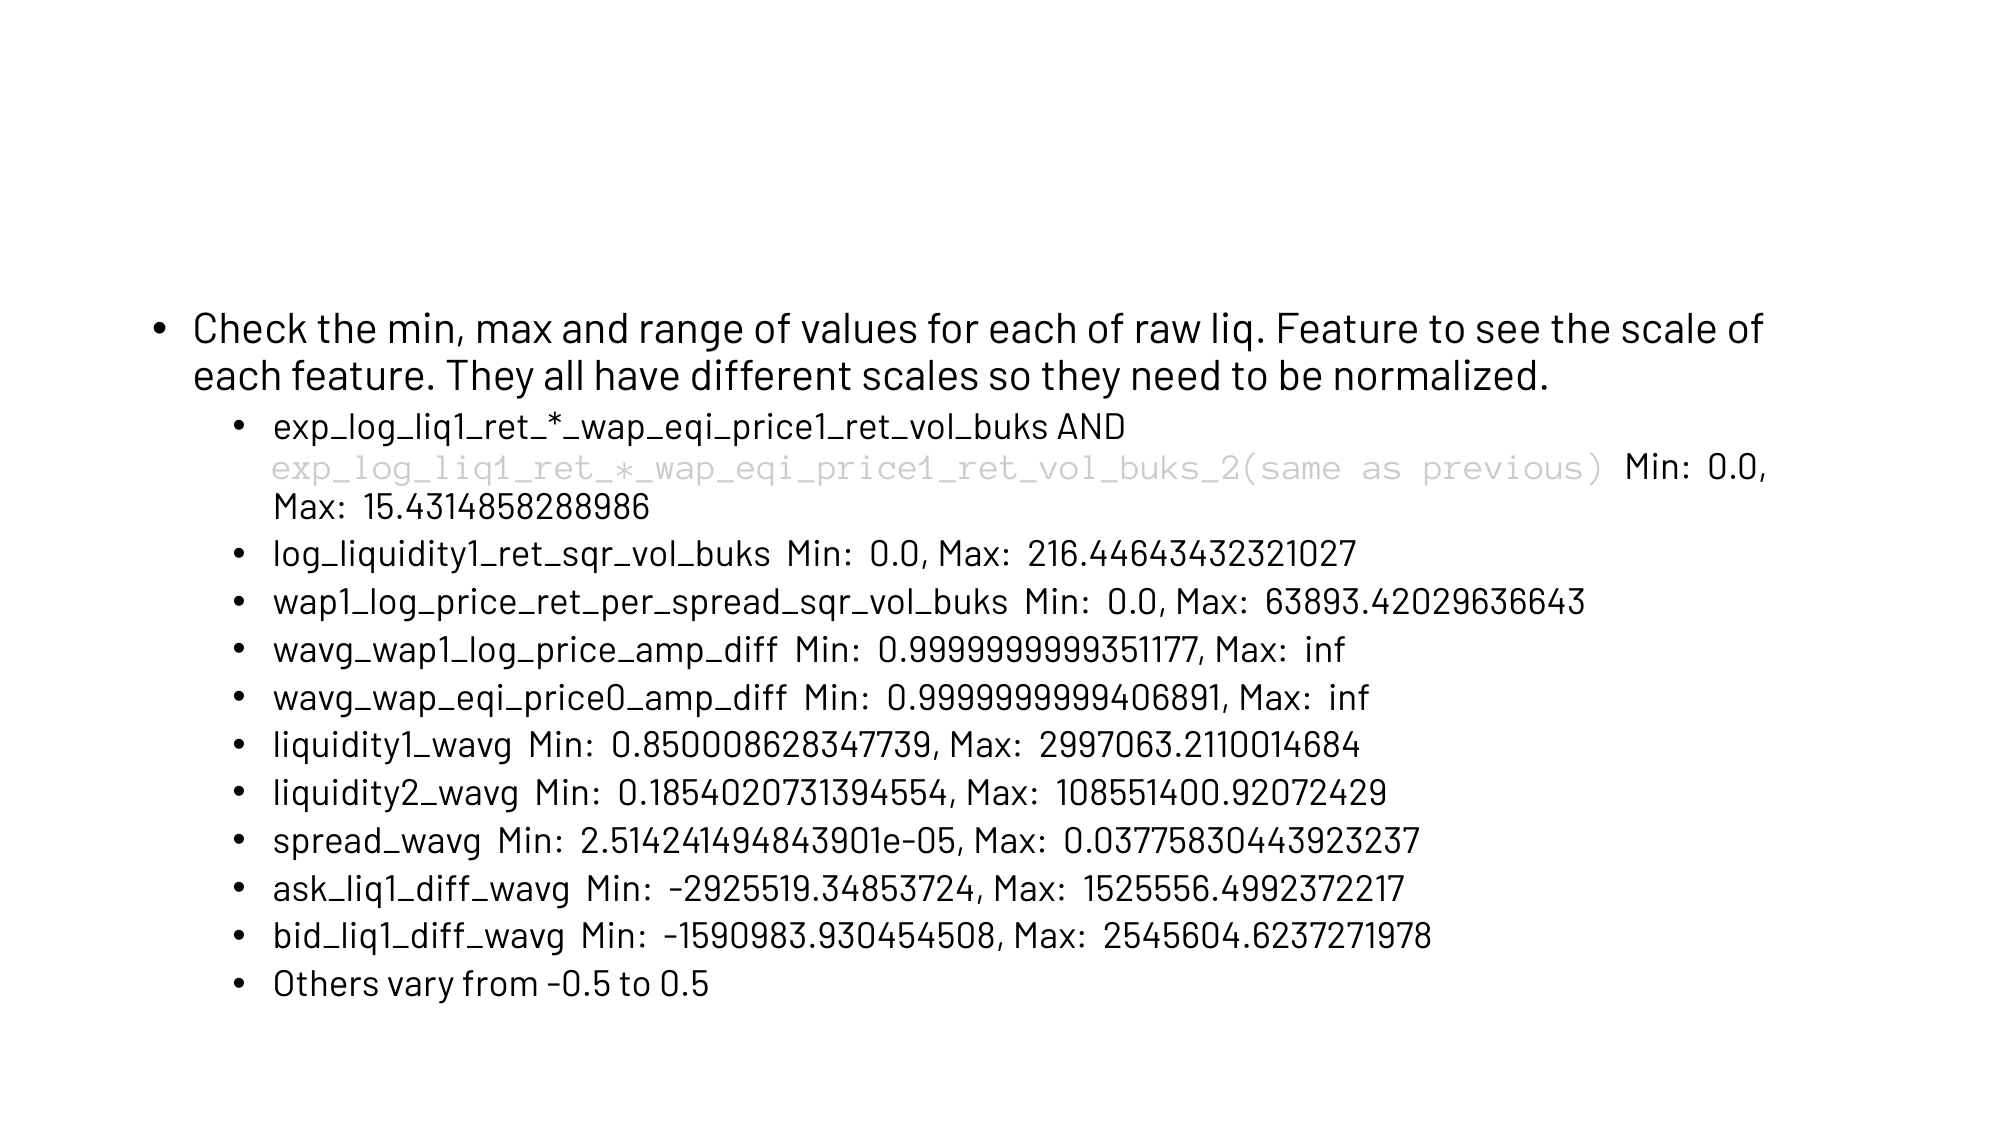

#
Check the min, max and range of values for each of raw liq. Feature to see the scale of each feature. They all have different scales so they need to be normalized.
exp_log_liq1_ret_*_wap_eqi_price1_ret_vol_buks AND exp_log_liq1_ret_*_wap_eqi_price1_ret_vol_buks_2(same as previous)  Min:  0.0, Max:  15.4314858288986
log_liquidity1_ret_sqr_vol_buks  Min:  0.0, Max:  216.44643432321027
wap1_log_price_ret_per_spread_sqr_vol_buks  Min:  0.0, Max:  63893.42029636643
wavg_wap1_log_price_amp_diff  Min:  0.9999999999351177, Max:  inf
wavg_wap_eqi_price0_amp_diff  Min:  0.9999999999406891, Max:  inf
liquidity1_wavg  Min:  0.850008628347739, Max:  2997063.2110014684
liquidity2_wavg  Min:  0.1854020731394554, Max:  108551400.92072429
spread_wavg  Min:  2.514241494843901e-05, Max:  0.03775830443923237
ask_liq1_diff_wavg  Min:  -2925519.34853724, Max:  1525556.4992372217
bid_liq1_diff_wavg  Min:  -1590983.930454508, Max:  2545604.6237271978
Others vary from -0.5 to 0.5